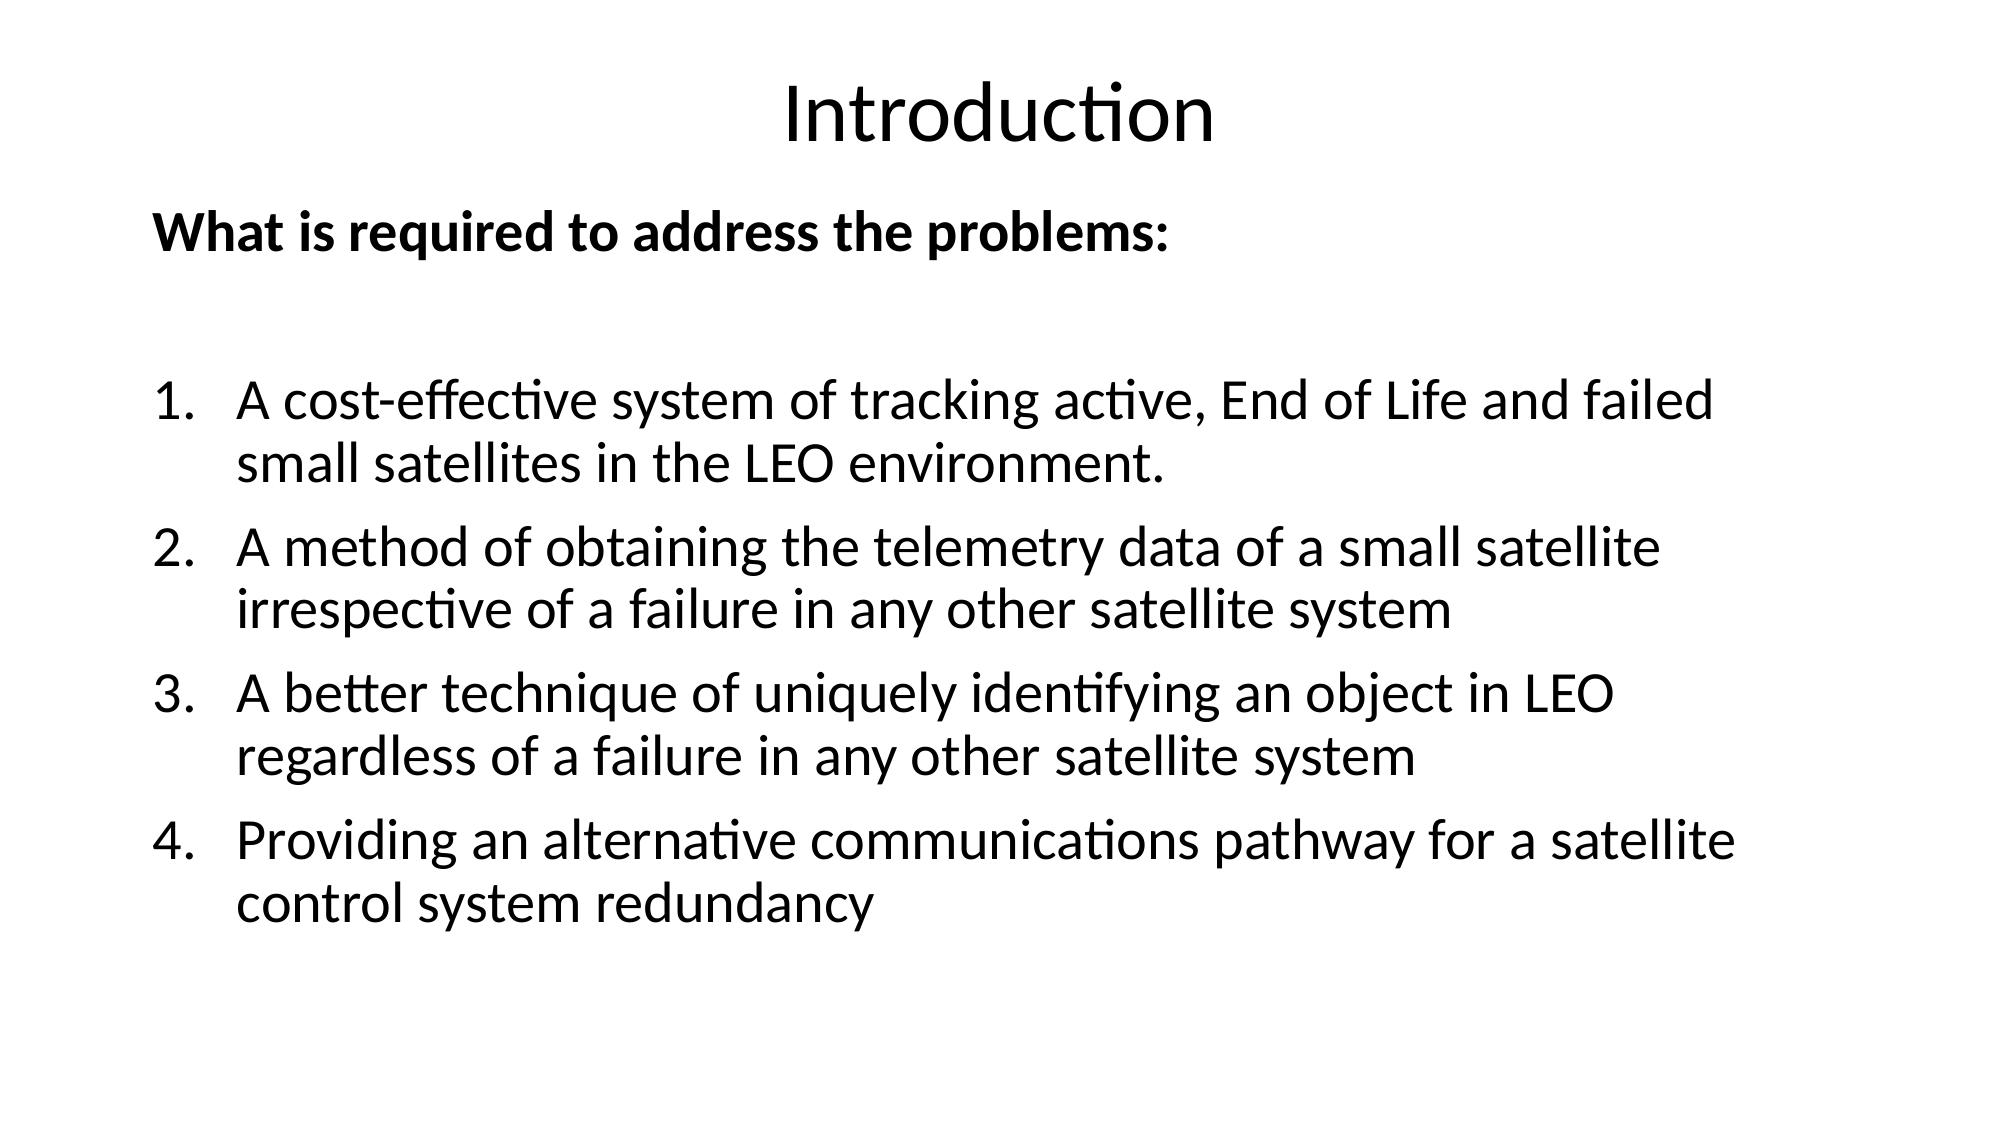

# Introduction
What is required to address the problems:

A cost-effective system of tracking active, End of Life and failed small satellites in the LEO environment.
A method of obtaining the telemetry data of a small satellite irrespective of a failure in any other satellite system
A better technique of uniquely identifying an object in LEO regardless of a failure in any other satellite system
Providing an alternative communications pathway for a satellite control system redundancy